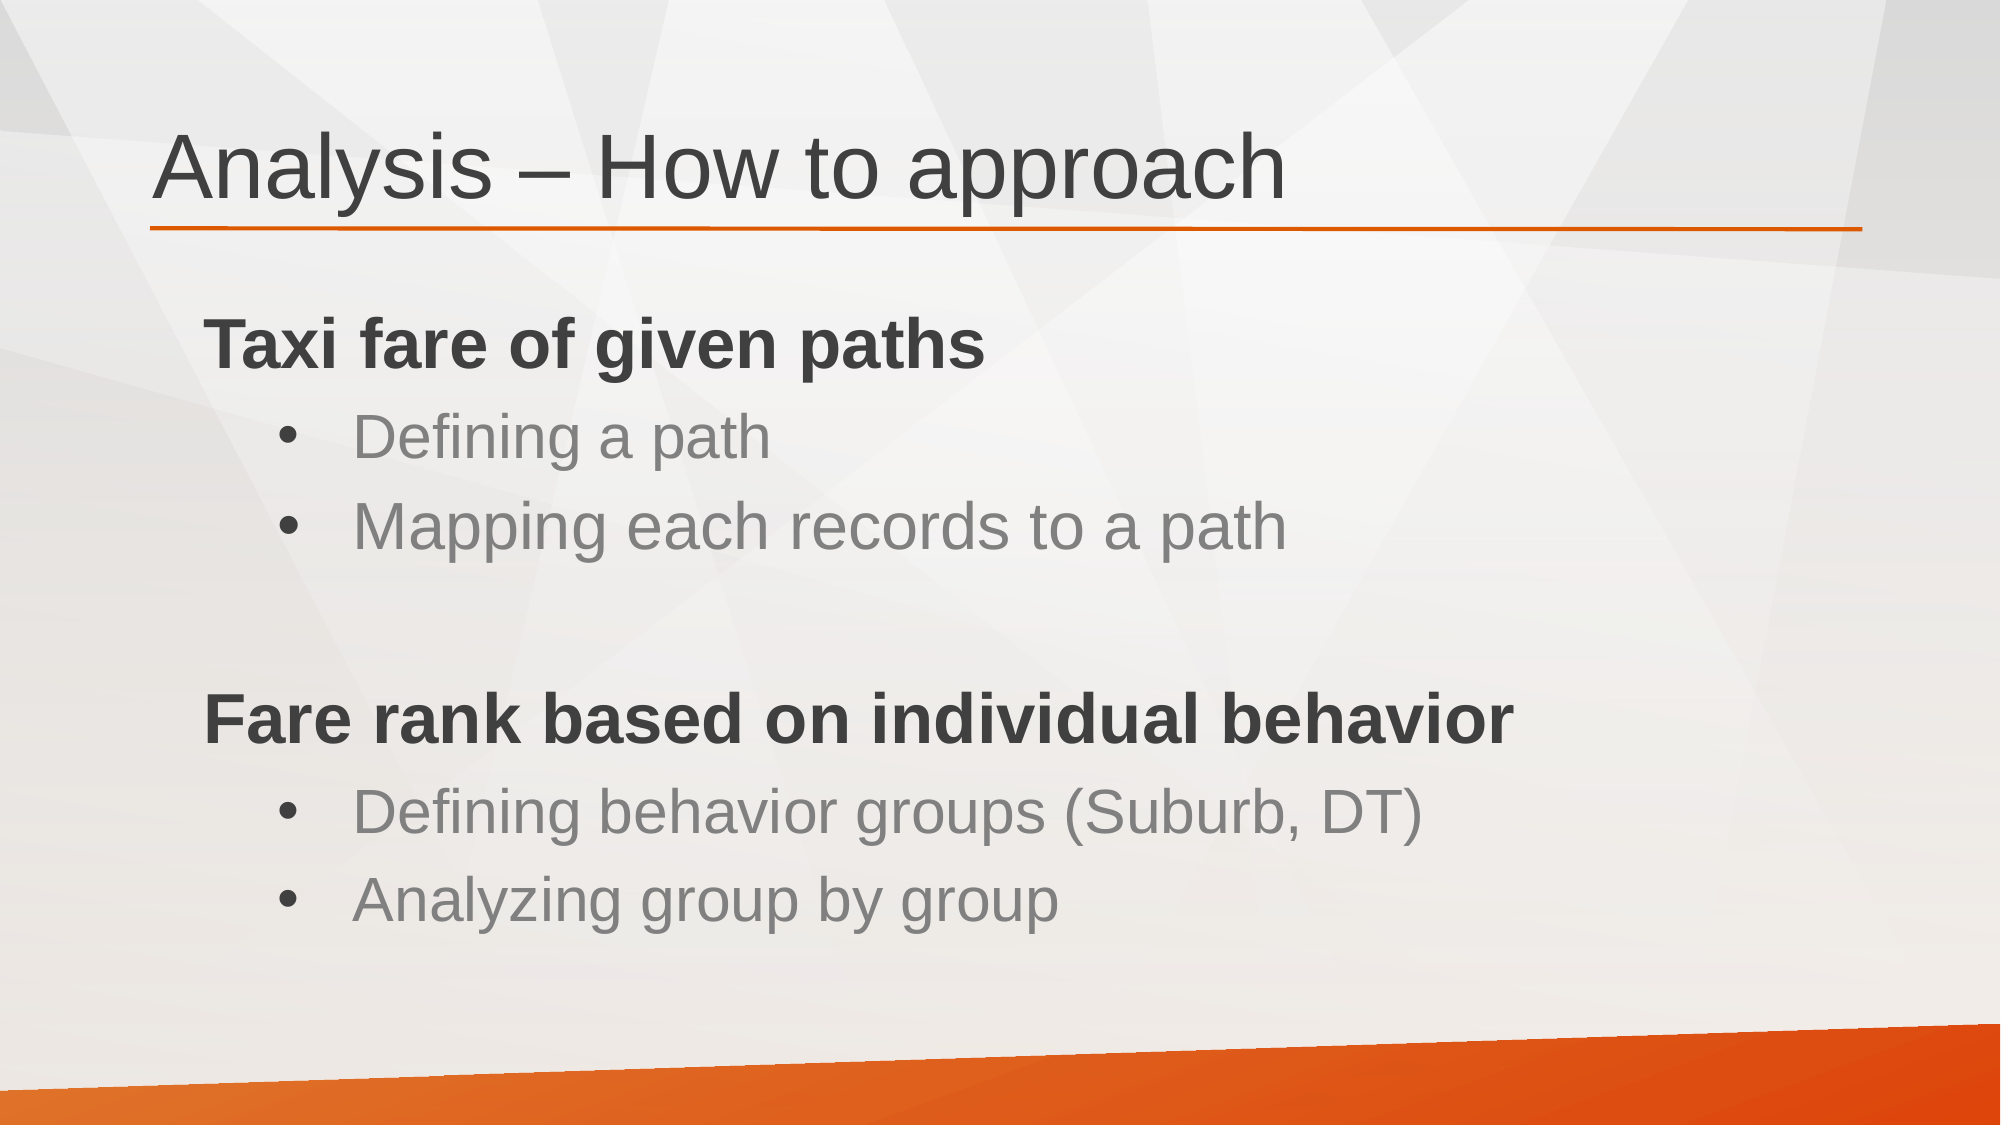

# Analysis – How to approach
Taxi fare of given paths
Defining a path
Mapping each records to a path

Fare rank based on individual behavior
Defining behavior groups (Suburb, DT)
Analyzing group by group